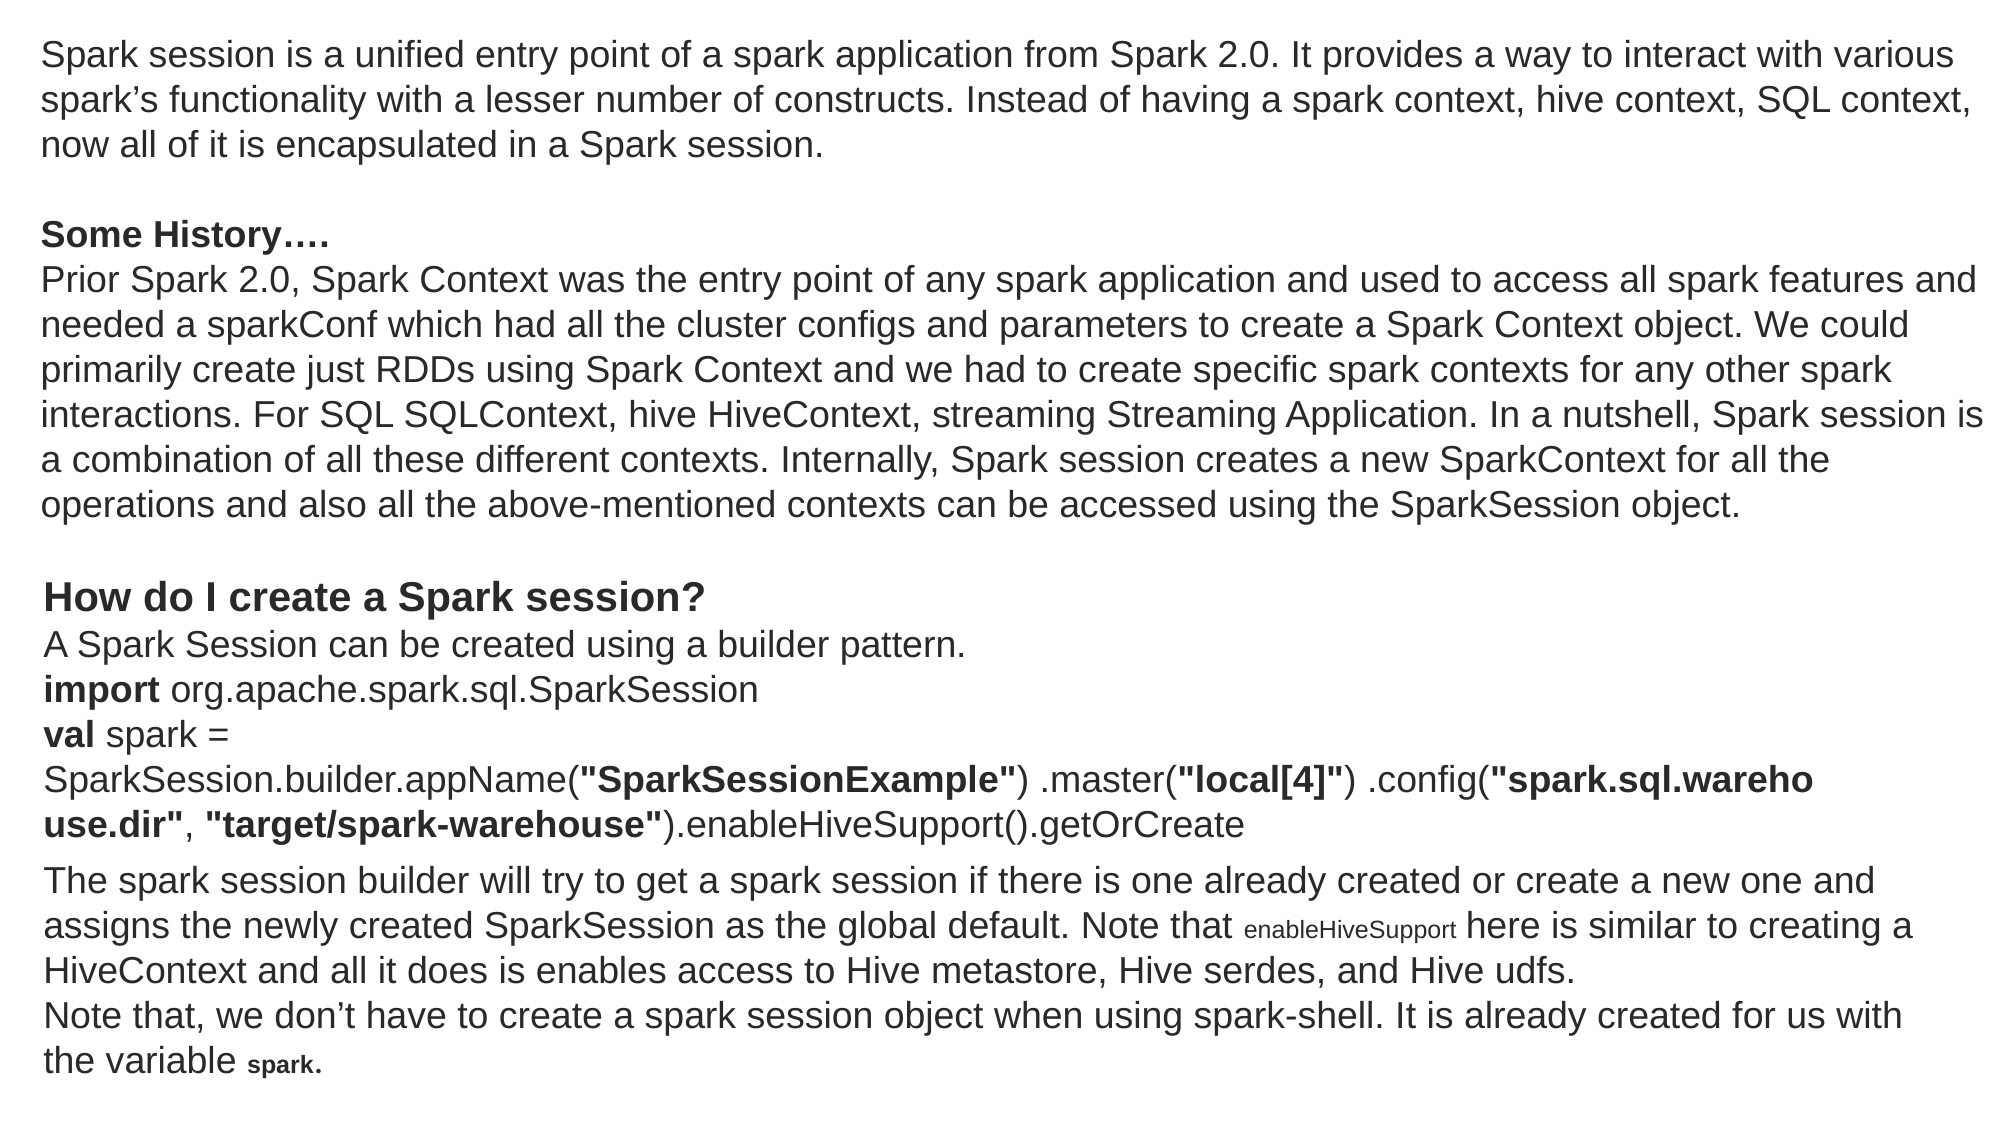

Spark session is a unified entry point of a spark application from Spark 2.0. It provides a way to interact with various spark’s functionality with a lesser number of constructs. Instead of having a spark context, hive context, SQL context, now all of it is encapsulated in a Spark session.

Some History….
Prior Spark 2.0, Spark Context was the entry point of any spark application and used to access all spark features and needed a sparkConf which had all the cluster configs and parameters to create a Spark Context object. We could primarily create just RDDs using Spark Context and we had to create specific spark contexts for any other spark interactions. For SQL SQLContext, hive HiveContext, streaming Streaming Application. In a nutshell, Spark session is a combination of all these different contexts. Internally, Spark session creates a new SparkContext for all the operations and also all the above-mentioned contexts can be accessed using the SparkSession object.
How do I create a Spark session?
A Spark Session can be created using a builder pattern.
import org.apache.spark.sql.SparkSession
val spark = SparkSession.builder.appName("SparkSessionExample") .master("local[4]") .config("spark.sql.warehouse.dir", "target/spark-warehouse").enableHiveSupport().getOrCreate
The spark session builder will try to get a spark session if there is one already created or create a new one and assigns the newly created SparkSession as the global default. Note that enableHiveSupport here is similar to creating a HiveContext and all it does is enables access to Hive metastore, Hive serdes, and Hive udfs.
Note that, we don’t have to create a spark session object when using spark-shell. It is already created for us with the variable spark.